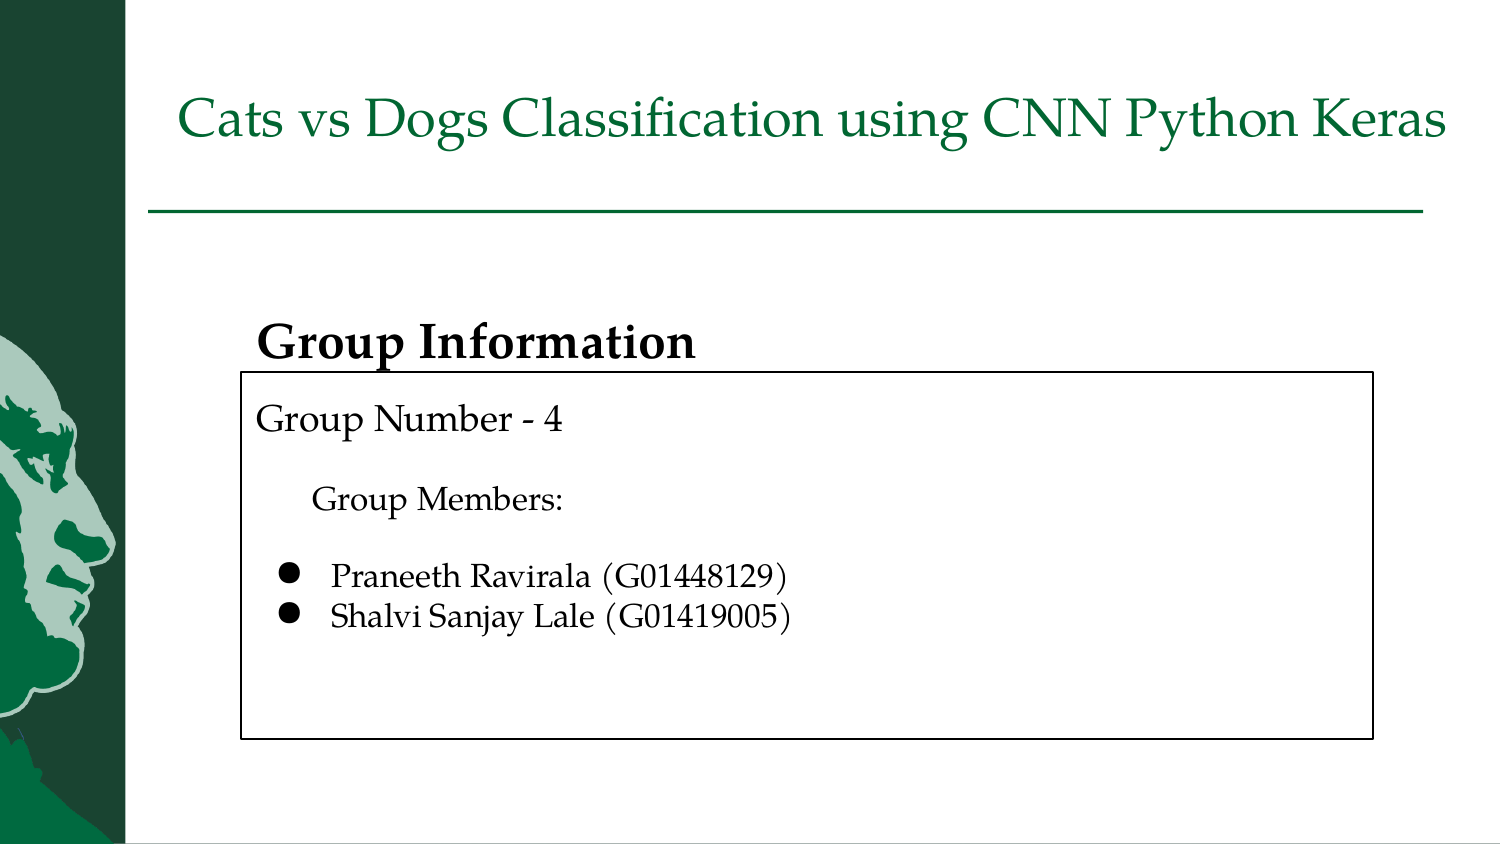

# Cats vs Dogs Classification using CNN Python Keras

Group Information
Group Number - 4
Group Members:
Praneeth Ravirala (G01448129)
Shalvi Sanjay Lale (G01419005)

2